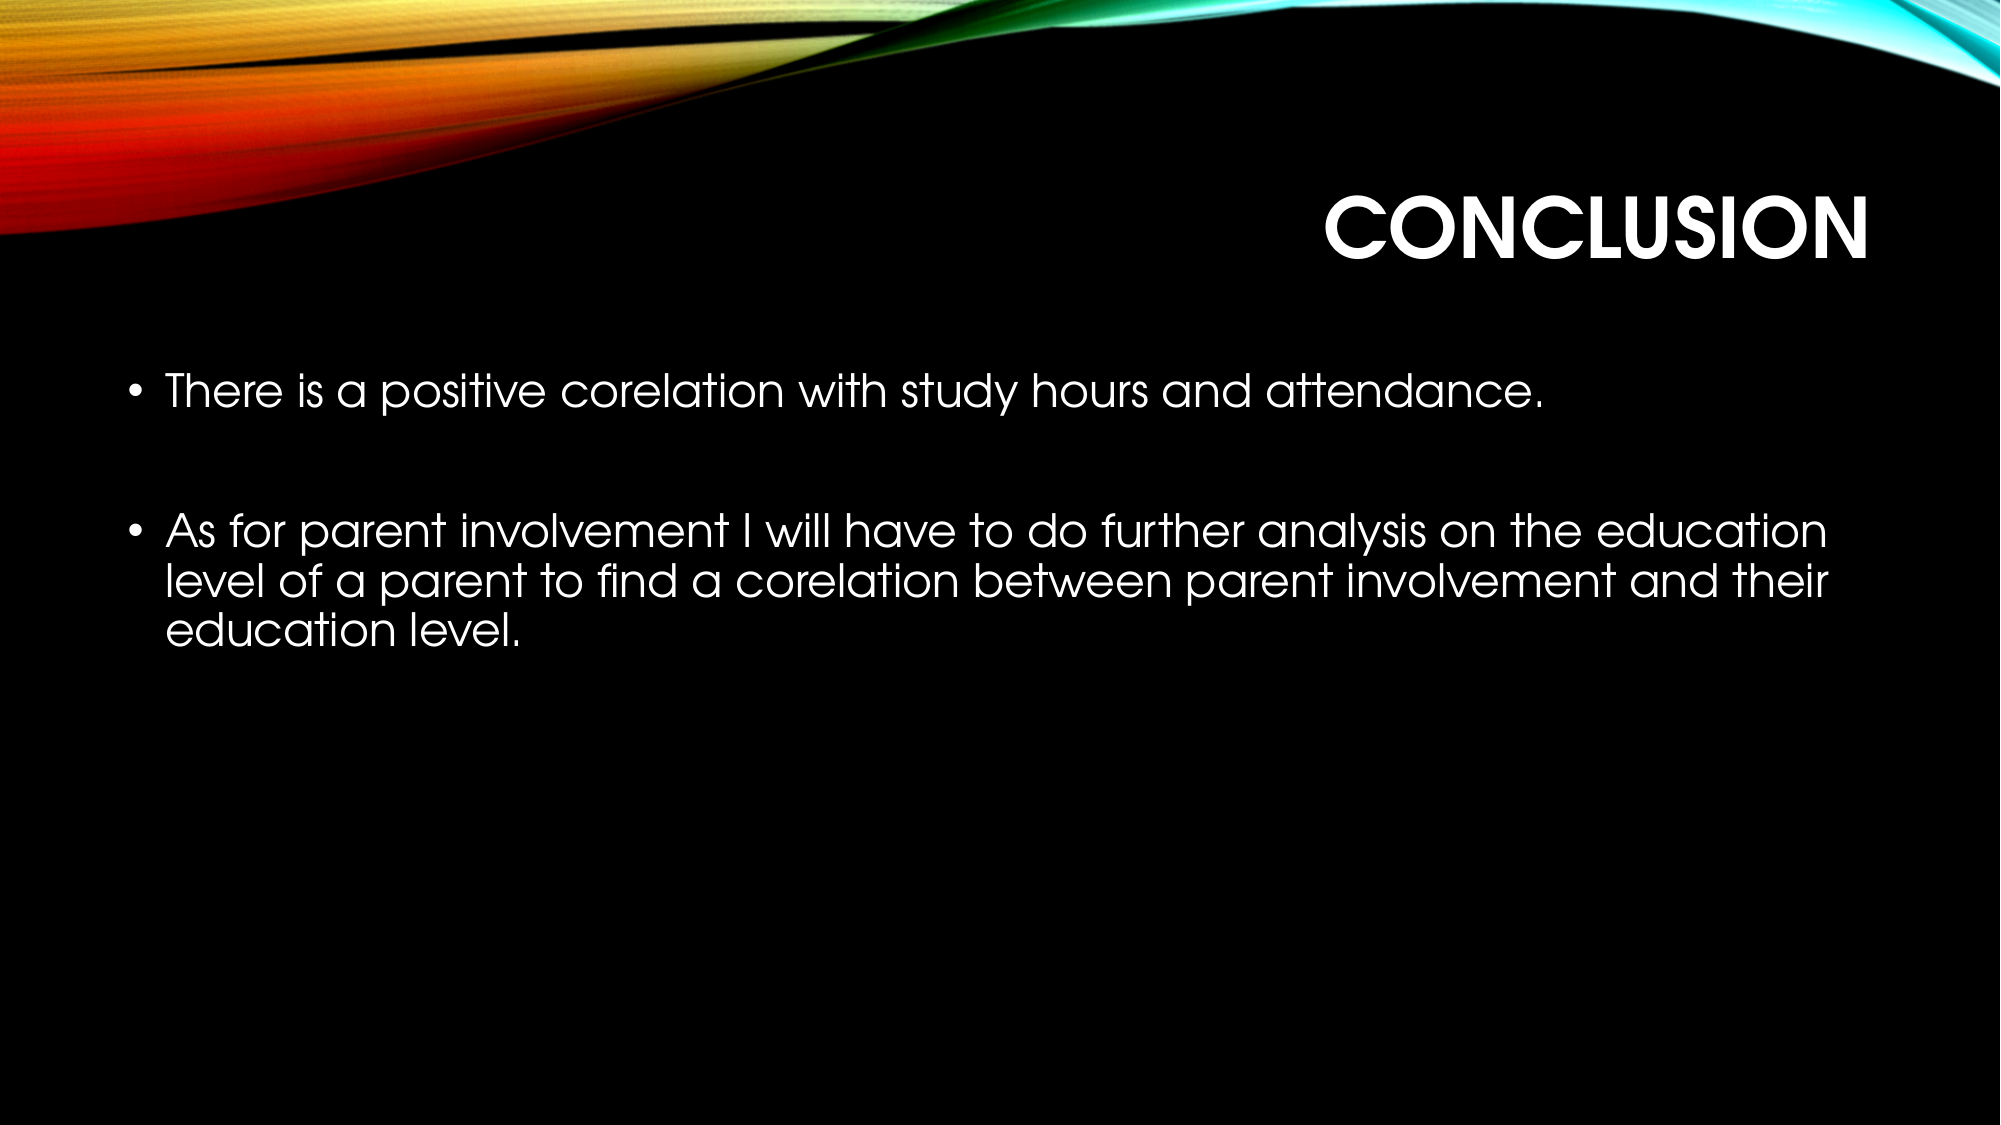

# Conclusion
There is a positive corelation with study hours and attendance.

As for parent involvement I will have to do further analysis on the education level of a parent to find a corelation between parent involvement and their education level.